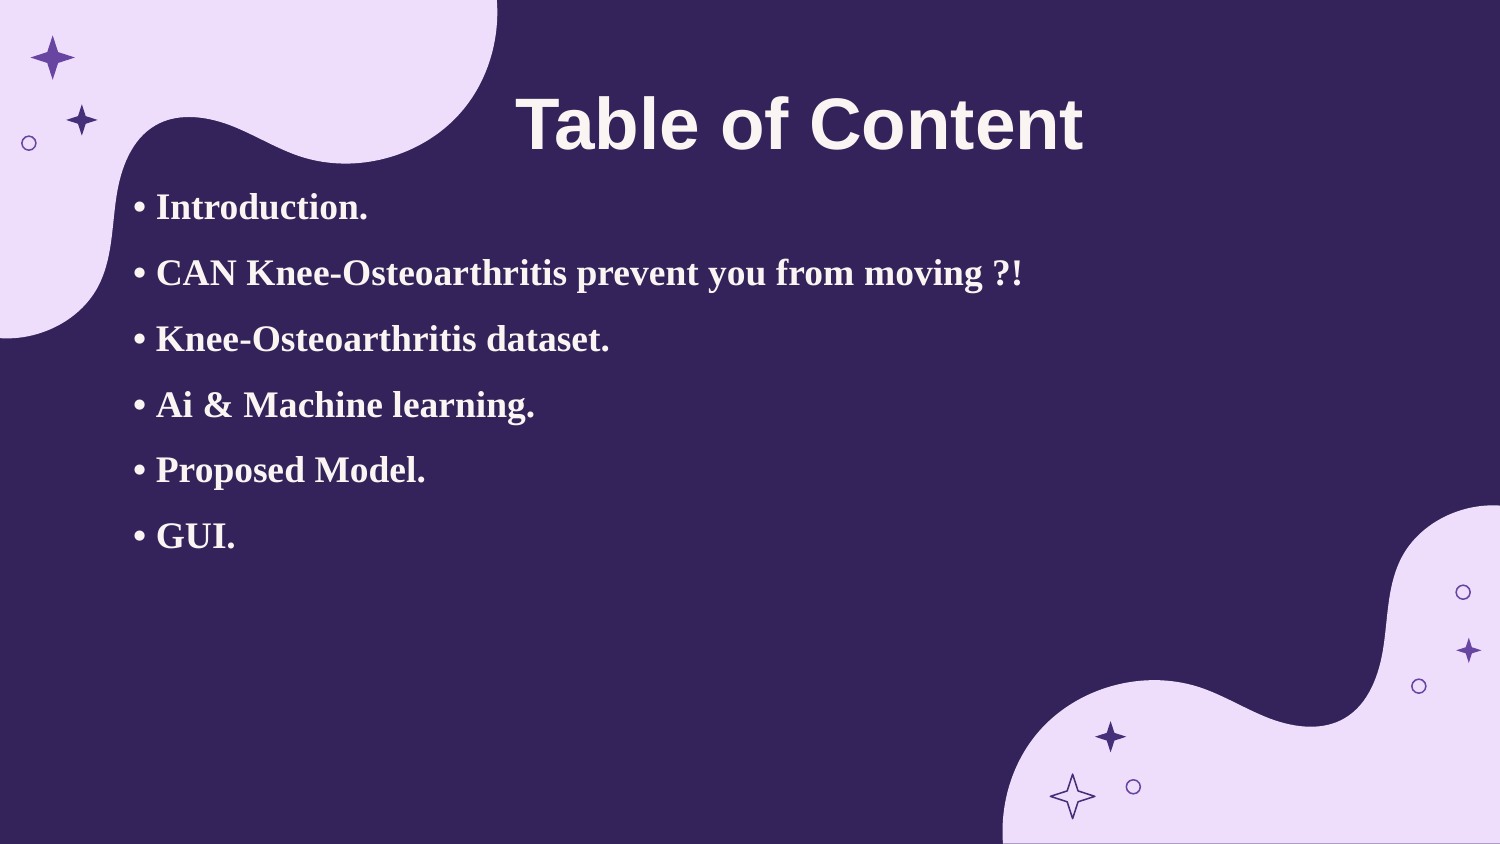

# Table of Content
• Introduction.
• CAN Knee-Osteoarthritis prevent you from moving ?!
• Knee-Osteoarthritis dataset.
• Ai & Machine learning.
• Proposed Model.
• GUI.